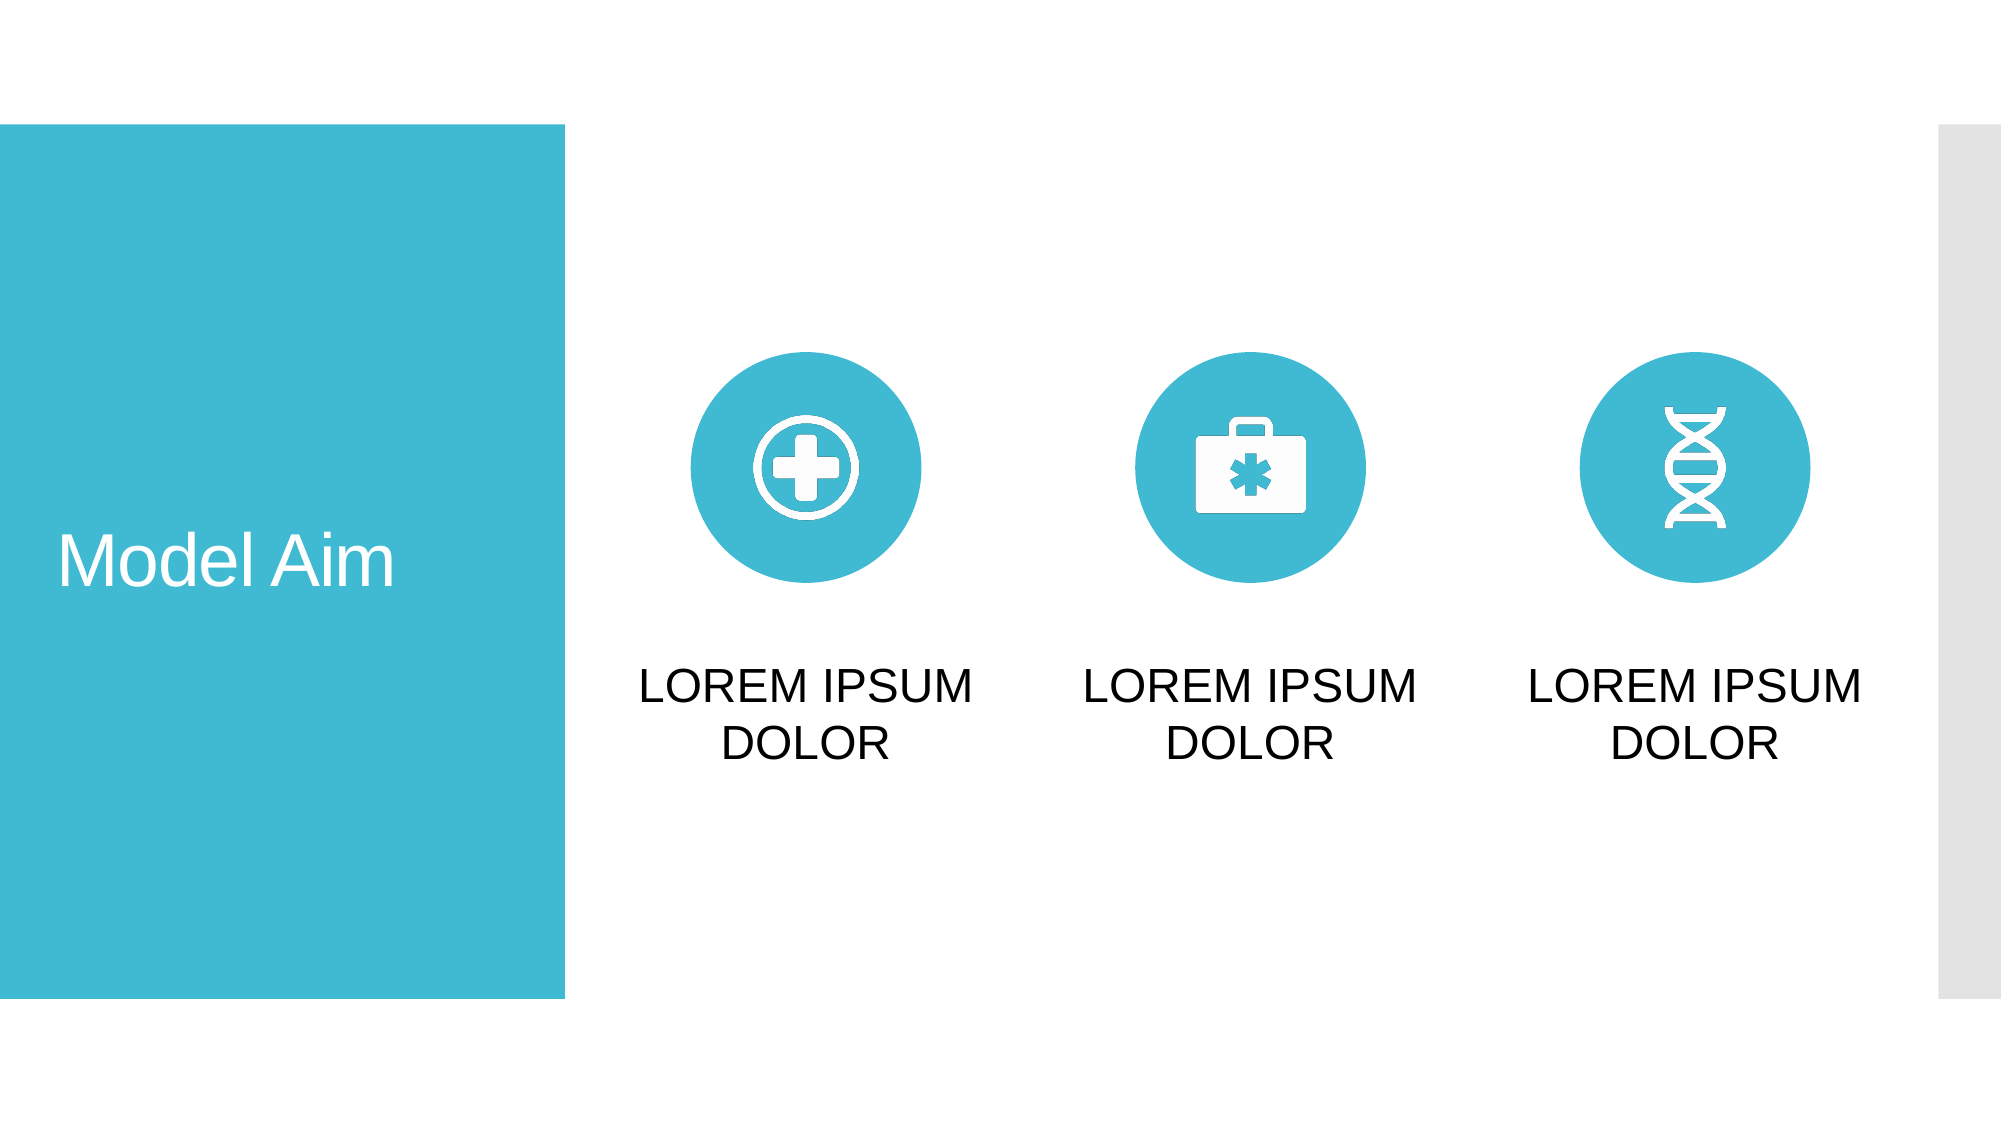

Lorem ipsum dolor
Lorem ipsum dolor
Lorem ipsum dolor
# Model Aim